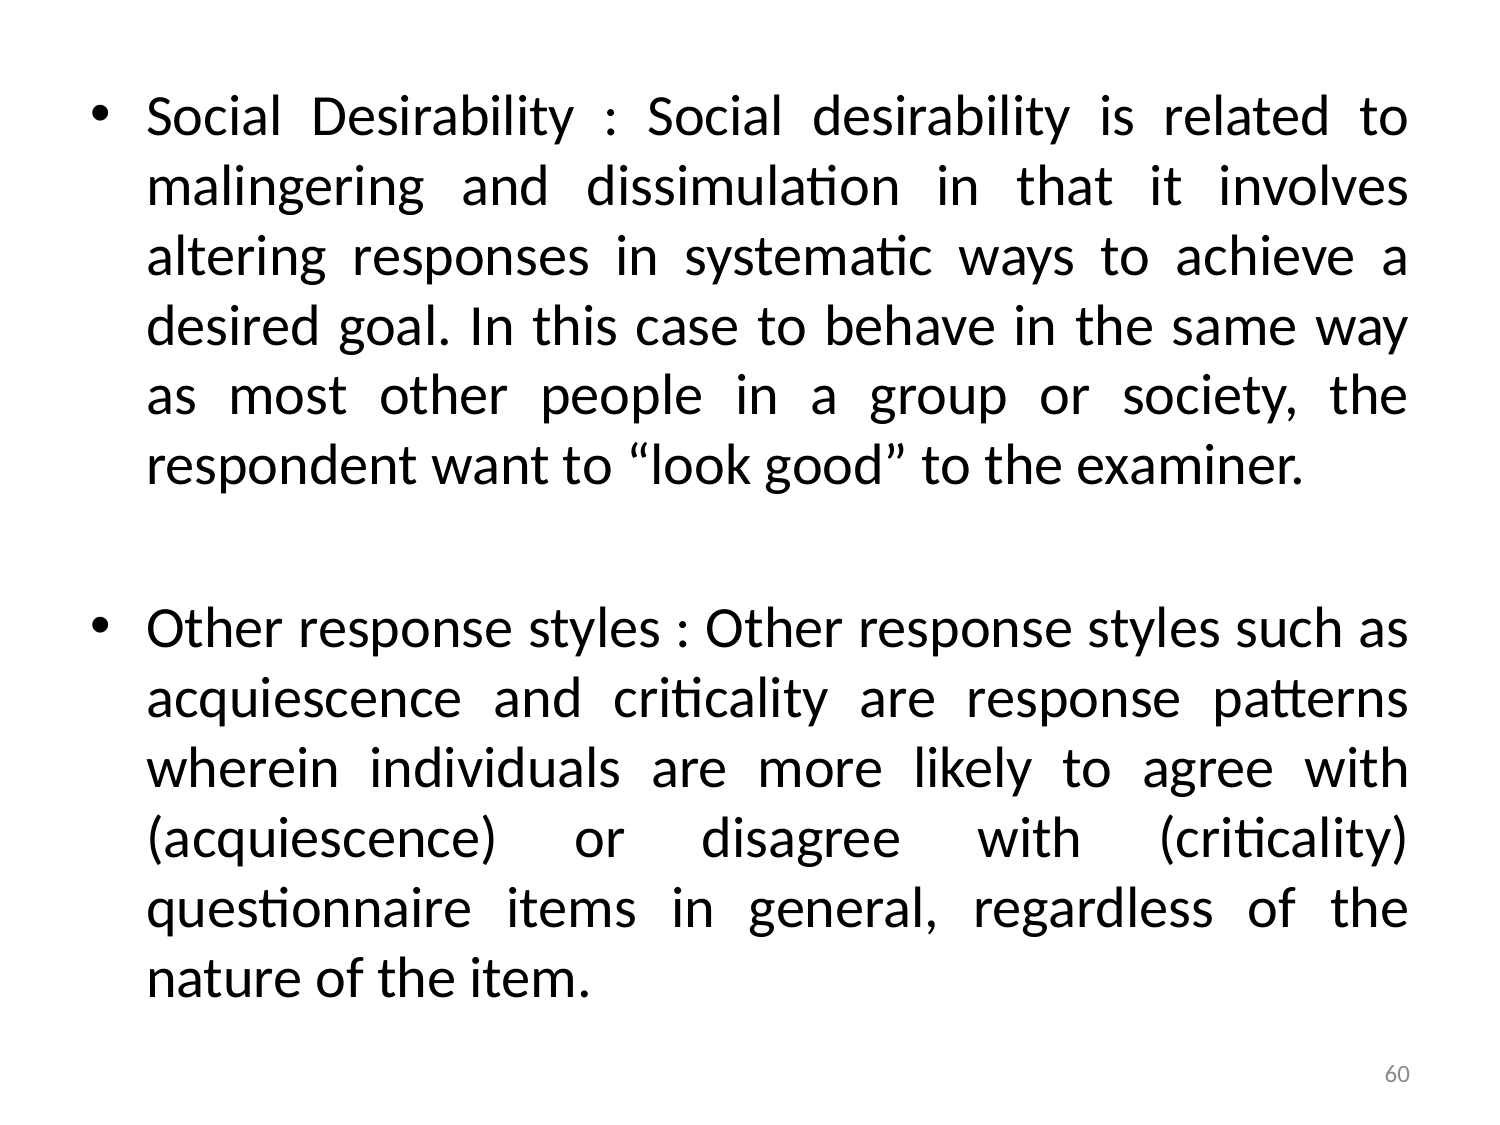

Social Desirability : Social desirability is related to malingering and dissimulation in that it involves altering responses in systematic ways to achieve a desired goal. In this case to behave in the same way as most other people in a group or society, the respondent want to “look good” to the examiner.

Other response styles : Other response styles such as acquiescence and criticality are response patterns wherein individuals are more likely to agree with (acquiescence) or disagree with (criticality) questionnaire items in general, regardless of the nature of the item.
60